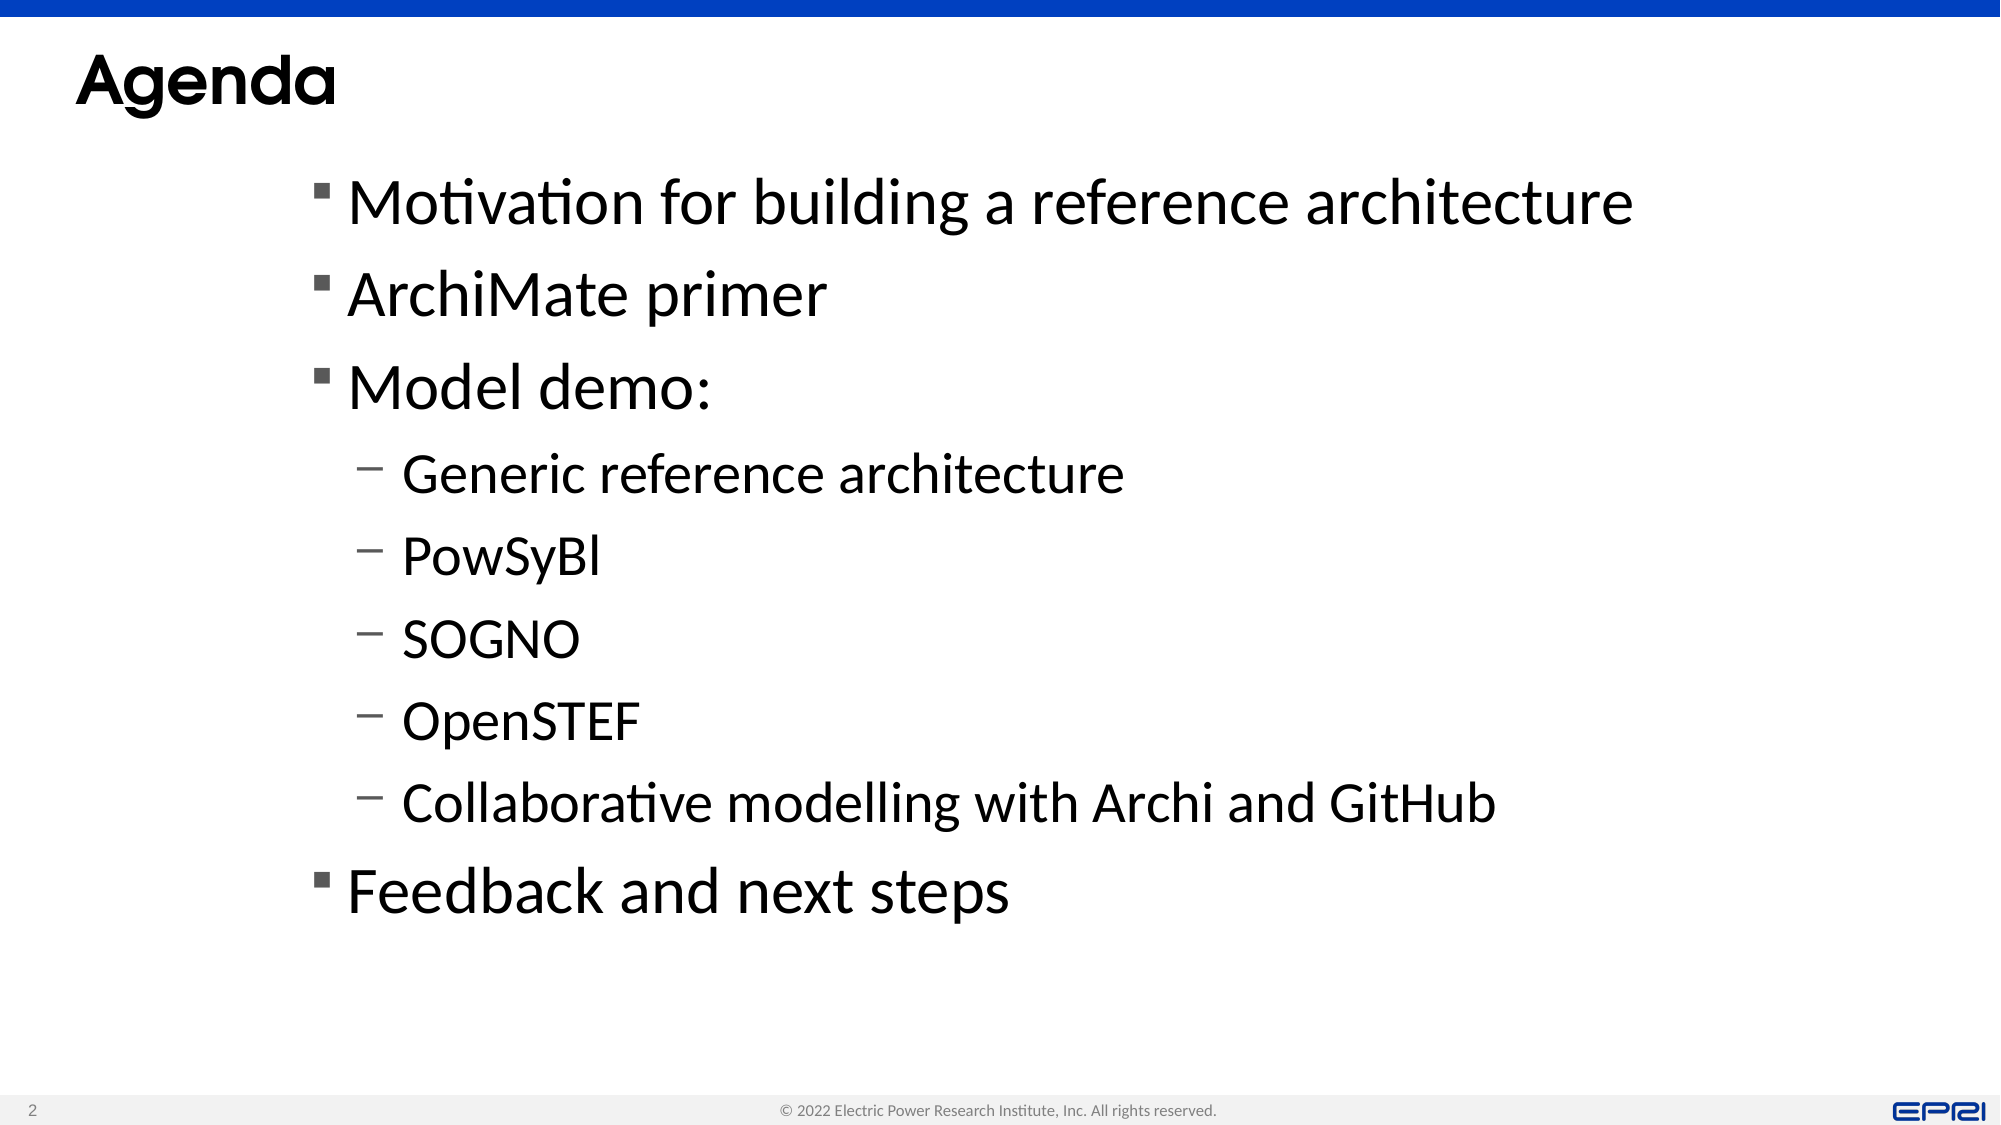

# Agenda
Motivation for building a reference architecture
ArchiMate primer
Model demo:
Generic reference architecture
PowSyBl
SOGNO
OpenSTEF
Collaborative modelling with Archi and GitHub
Feedback and next steps